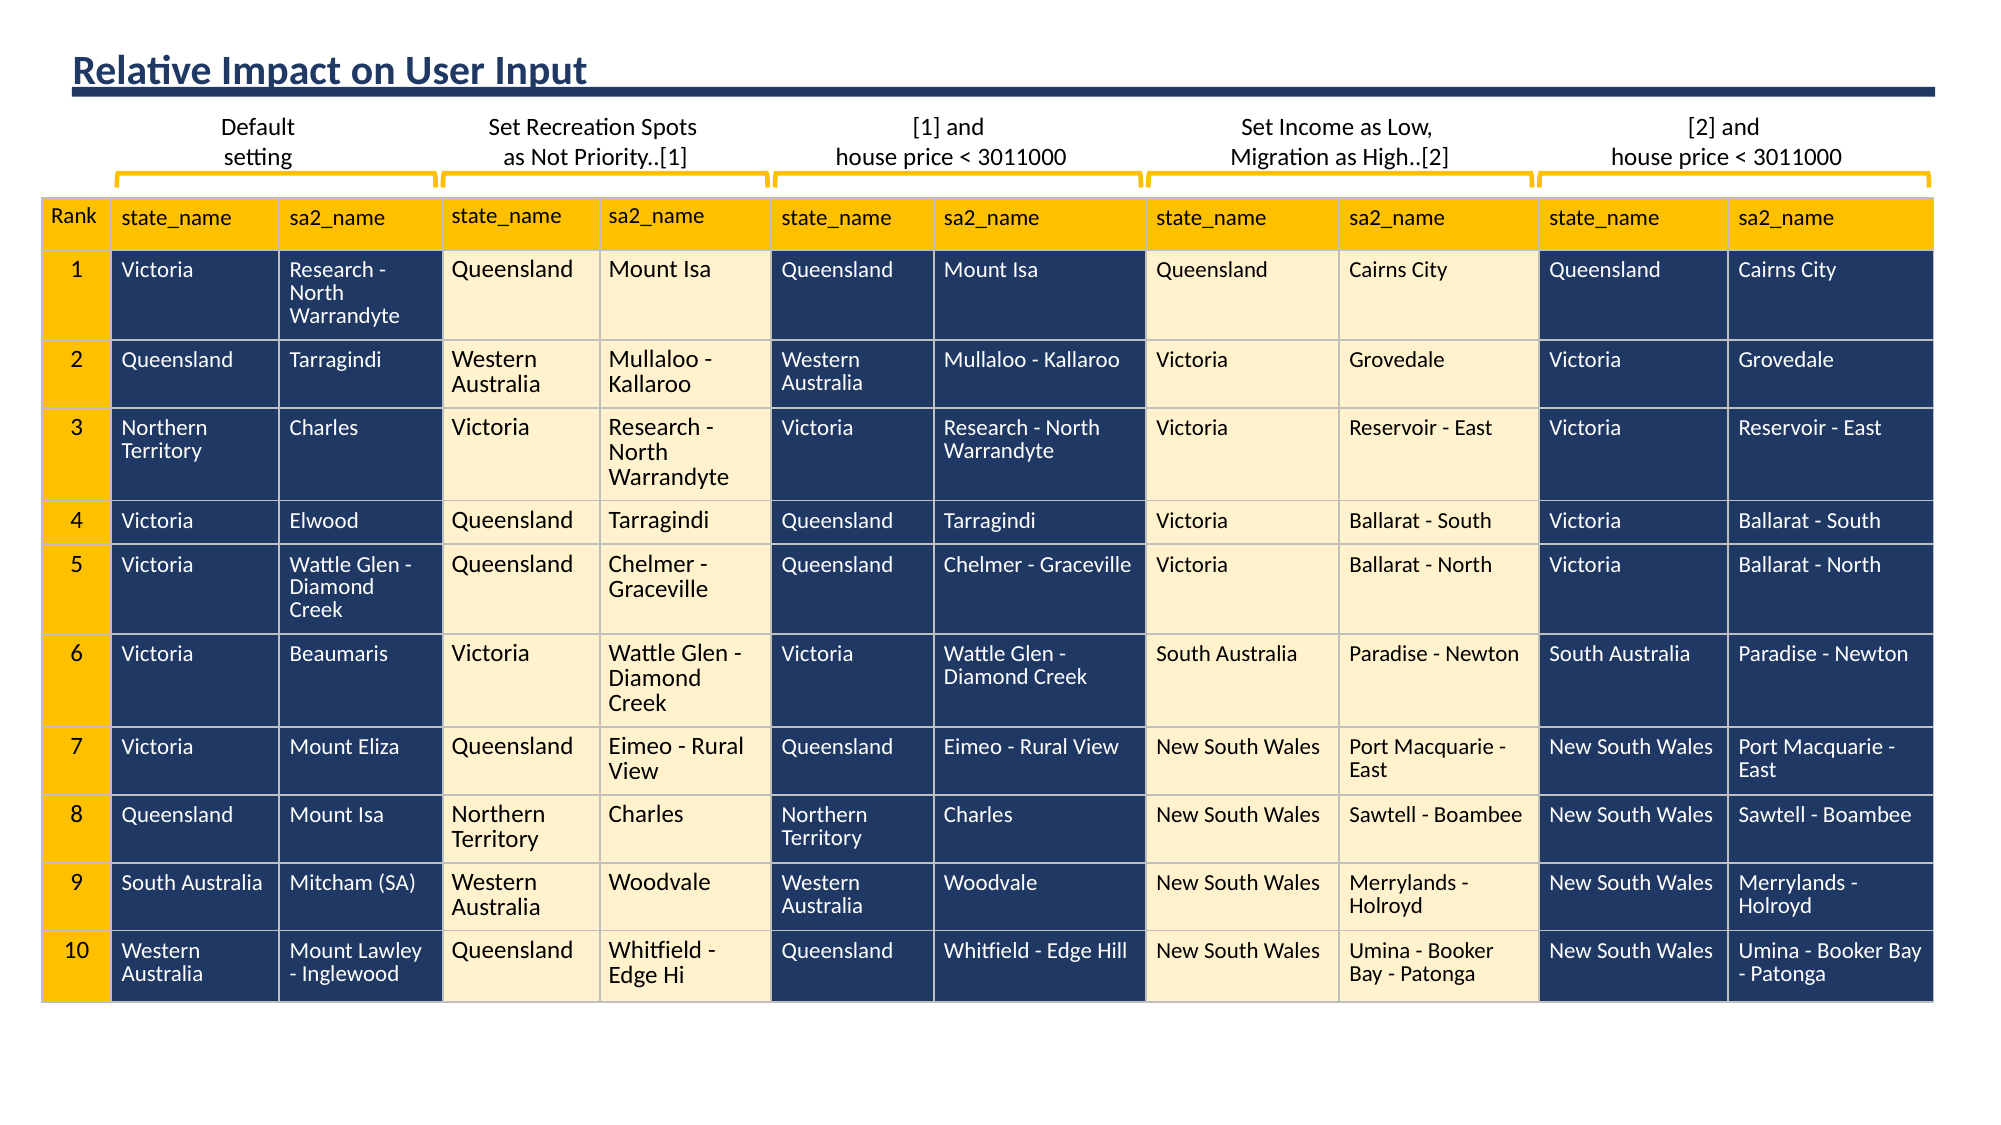

Relative Impact on User Input

Default
setting
Set Recreation Spots
as Not Priority..[1]
[1] and
house price < 3011000
Set Income as Low,
Migration as High..[2]
[2] and
house price < 3011000
| Rank | state\_name | sa2\_name | state\_name | sa2\_name | state\_name | sa2\_name | state\_name | sa2\_name | state\_name | sa2\_name |
| --- | --- | --- | --- | --- | --- | --- | --- | --- | --- | --- |
| 1 | Victoria | Research - North Warrandyte | Queensland | Mount Isa | Queensland | Mount Isa | Queensland | Cairns City | Queensland | Cairns City |
| 2 | Queensland | Tarragindi | Western Australia | Mullaloo - Kallaroo | Western Australia | Mullaloo - Kallaroo | Victoria | Grovedale | Victoria | Grovedale |
| 3 | Northern Territory | Charles | Victoria | Research - North Warrandyte | Victoria | Research - North Warrandyte | Victoria | Reservoir - East | Victoria | Reservoir - East |
| 4 | Victoria | Elwood | Queensland | Tarragindi | Queensland | Tarragindi | Victoria | Ballarat - South | Victoria | Ballarat - South |
| 5 | Victoria | Wattle Glen - Diamond Creek | Queensland | Chelmer - Graceville | Queensland | Chelmer - Graceville | Victoria | Ballarat - North | Victoria | Ballarat - North |
| 6 | Victoria | Beaumaris | Victoria | Wattle Glen - Diamond Creek | Victoria | Wattle Glen - Diamond Creek | South Australia | Paradise - Newton | South Australia | Paradise - Newton |
| 7 | Victoria | Mount Eliza | Queensland | Eimeo - Rural View | Queensland | Eimeo - Rural View | New South Wales | Port Macquarie - East | New South Wales | Port Macquarie - East |
| 8 | Queensland | Mount Isa | Northern Territory | Charles | Northern Territory | Charles | New South Wales | Sawtell - Boambee | New South Wales | Sawtell - Boambee |
| 9 | South Australia | Mitcham (SA) | Western Australia | Woodvale | Western Australia | Woodvale | New South Wales | Merrylands - Holroyd | New South Wales | Merrylands - Holroyd |
| 10 | Western Australia | Mount Lawley - Inglewood | Queensland | Whitfield - Edge Hi | Queensland | Whitfield - Edge Hill | New South Wales | Umina - Booker Bay - Patonga | New South Wales | Umina - Booker Bay - Patonga |